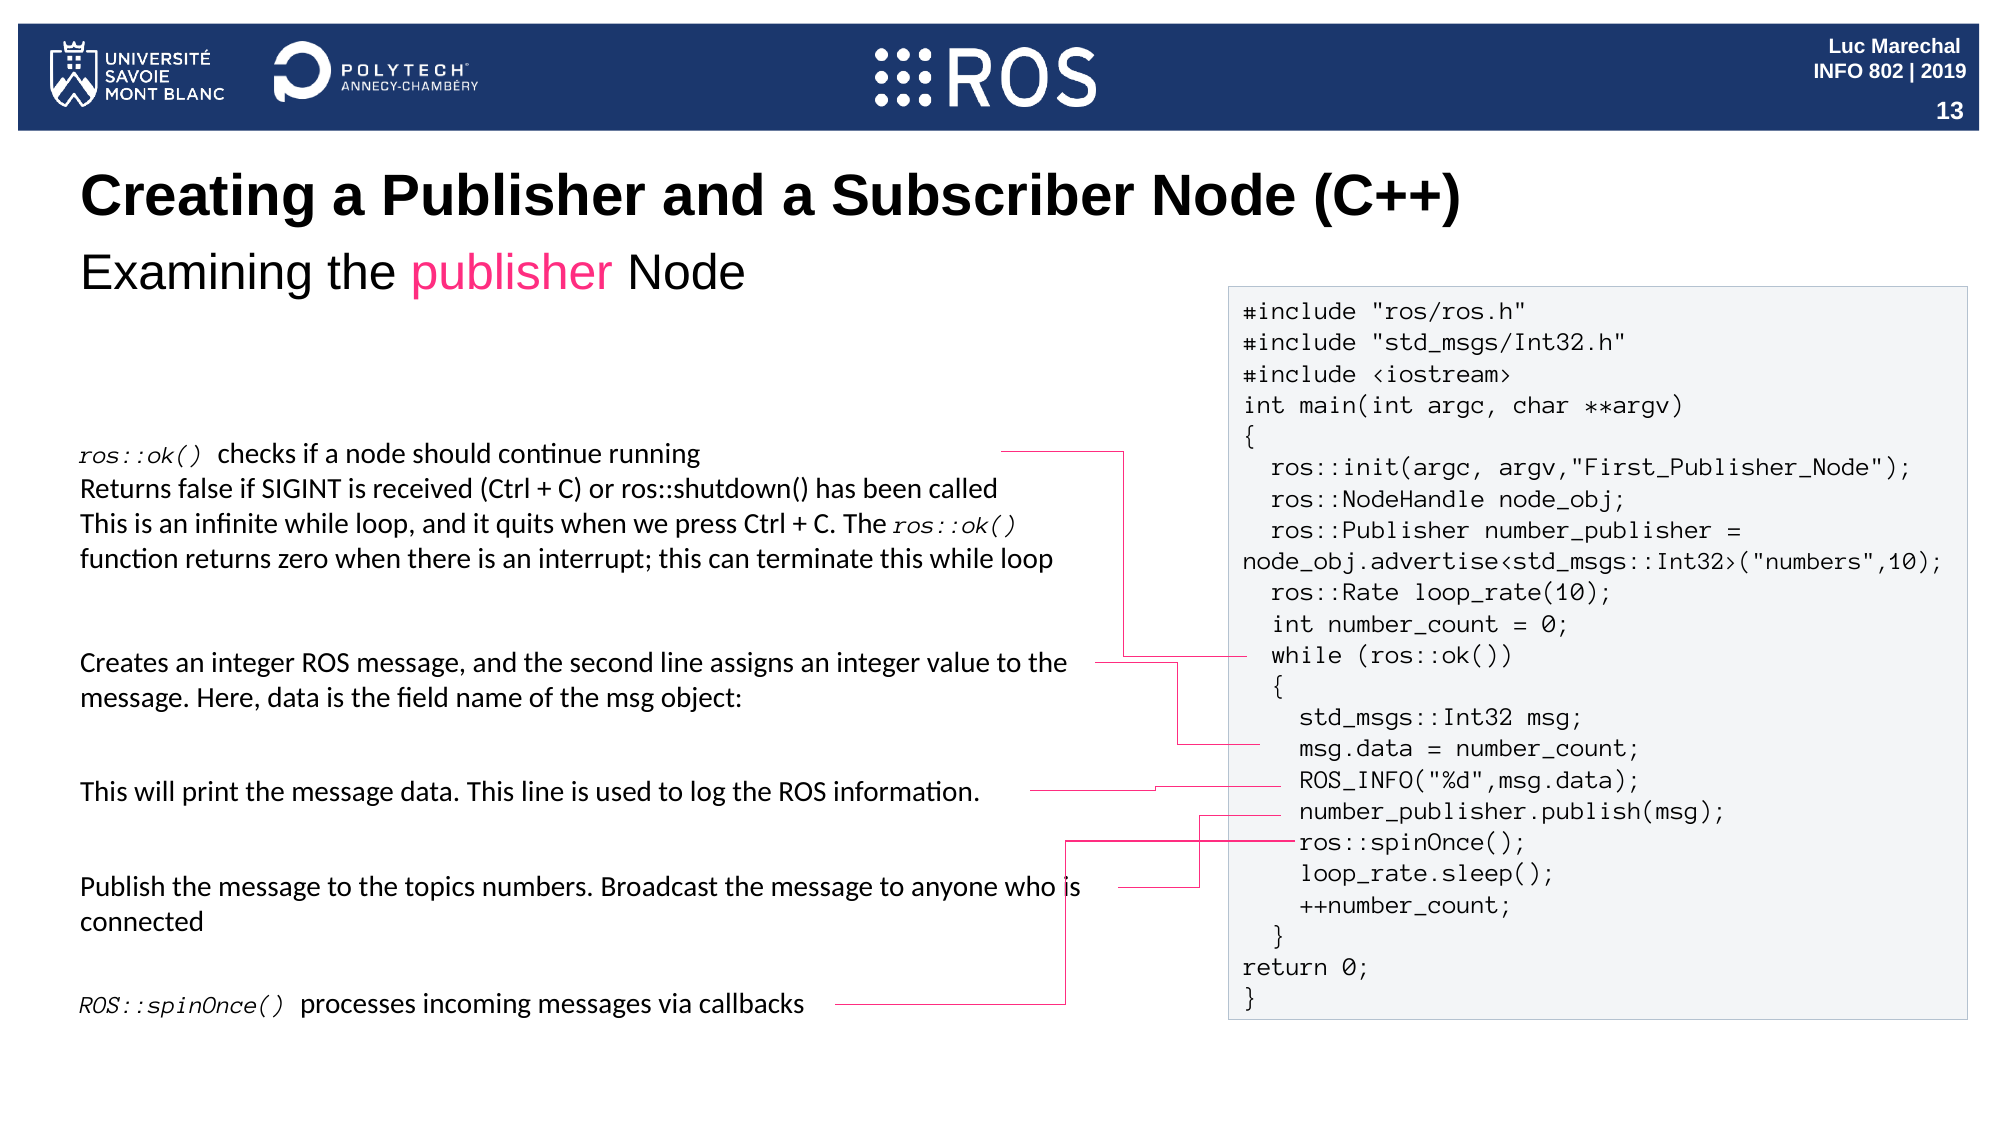

13
# Creating a Publisher and a Subscriber Node (C++)
Examining the publisher Node
#include "ros/ros.h"
#include "std_msgs/Int32.h"
#include <iostream>
int main(int argc, char **argv)
{
  ros::init(argc, argv,"First_Publisher_Node");
  ros::NodeHandle node_obj;
  ros::Publisher number_publisher =   node_obj.advertise<std_msgs::Int32>("numbers",10);
  ros::Rate loop_rate(10);
  int number_count = 0;
  while (ros::ok())
  {
    std_msgs::Int32 msg;
    msg.data = number_count;
    ROS_INFO("%d",msg.data);
    number_publisher.publish(msg);
    ros::spinOnce();
    loop_rate.sleep();
    ++number_count;
  }
return 0;
}
ros::ok() checks if a node should continue running
Returns false if SIGINT is received (Ctrl + C) or ros::shutdown() has been called
This is an infinite while loop, and it quits when we press Ctrl + C. The ros::ok() function returns zero when there is an interrupt; this can terminate this while loop
Creates an integer ROS message, and the second line assigns an integer value to the message. Here, data is the field name of the msg object:
This will print the message data. This line is used to log the ROS information.
Publish the message to the topics numbers. Broadcast the message to anyone who is connected

ROS::spinOnce() processes incoming messages via callbacks